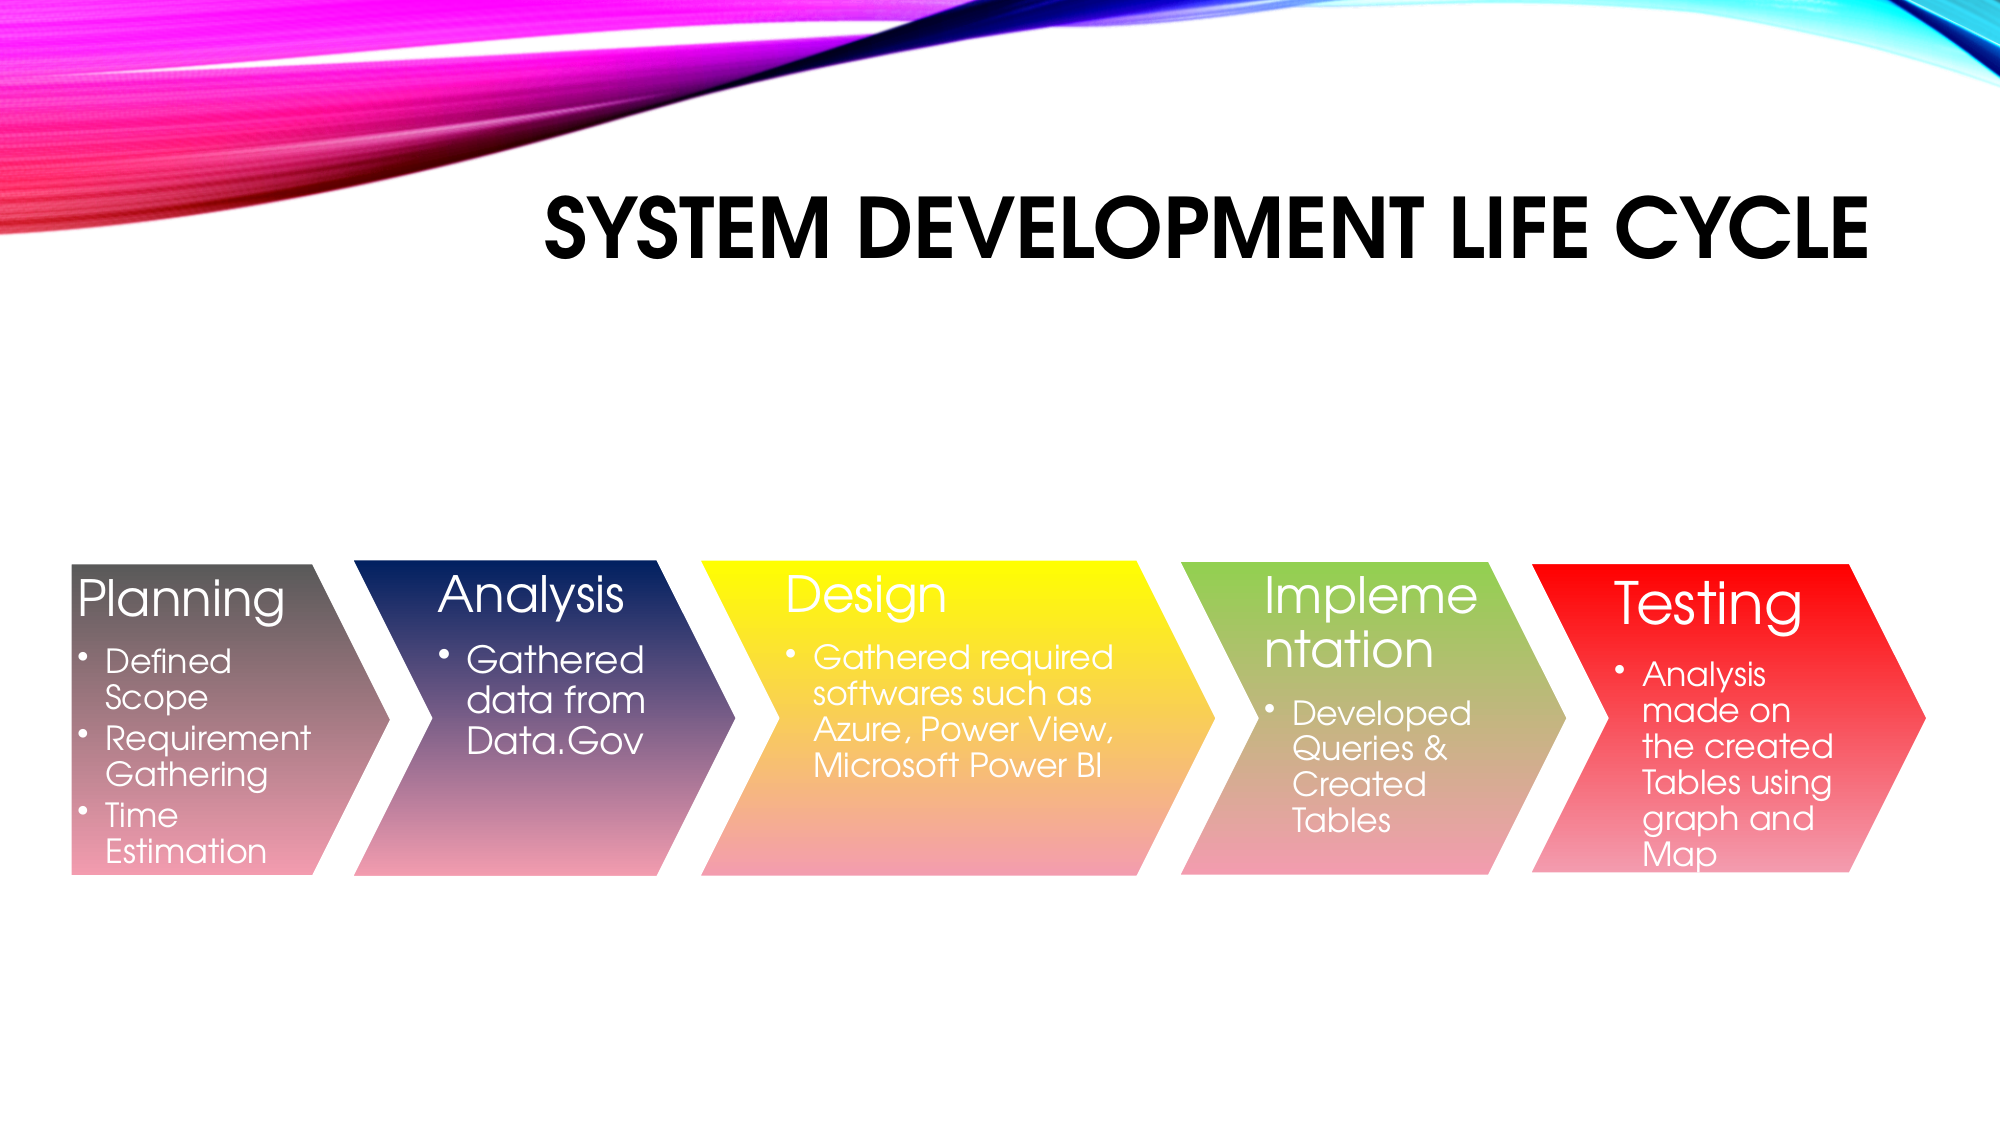

# System Development Life Cycle
Planning
Defined Scope
Requirement Gathering
Time Estimation
Analysis
Gathered data from Data.Gov

Design
Gathered required softwares such as Azure, Power View, Microsoft Power BI
Implementation
Developed Queries & Created Tables

Testing
Analysis made on the created Tables using graph and Map